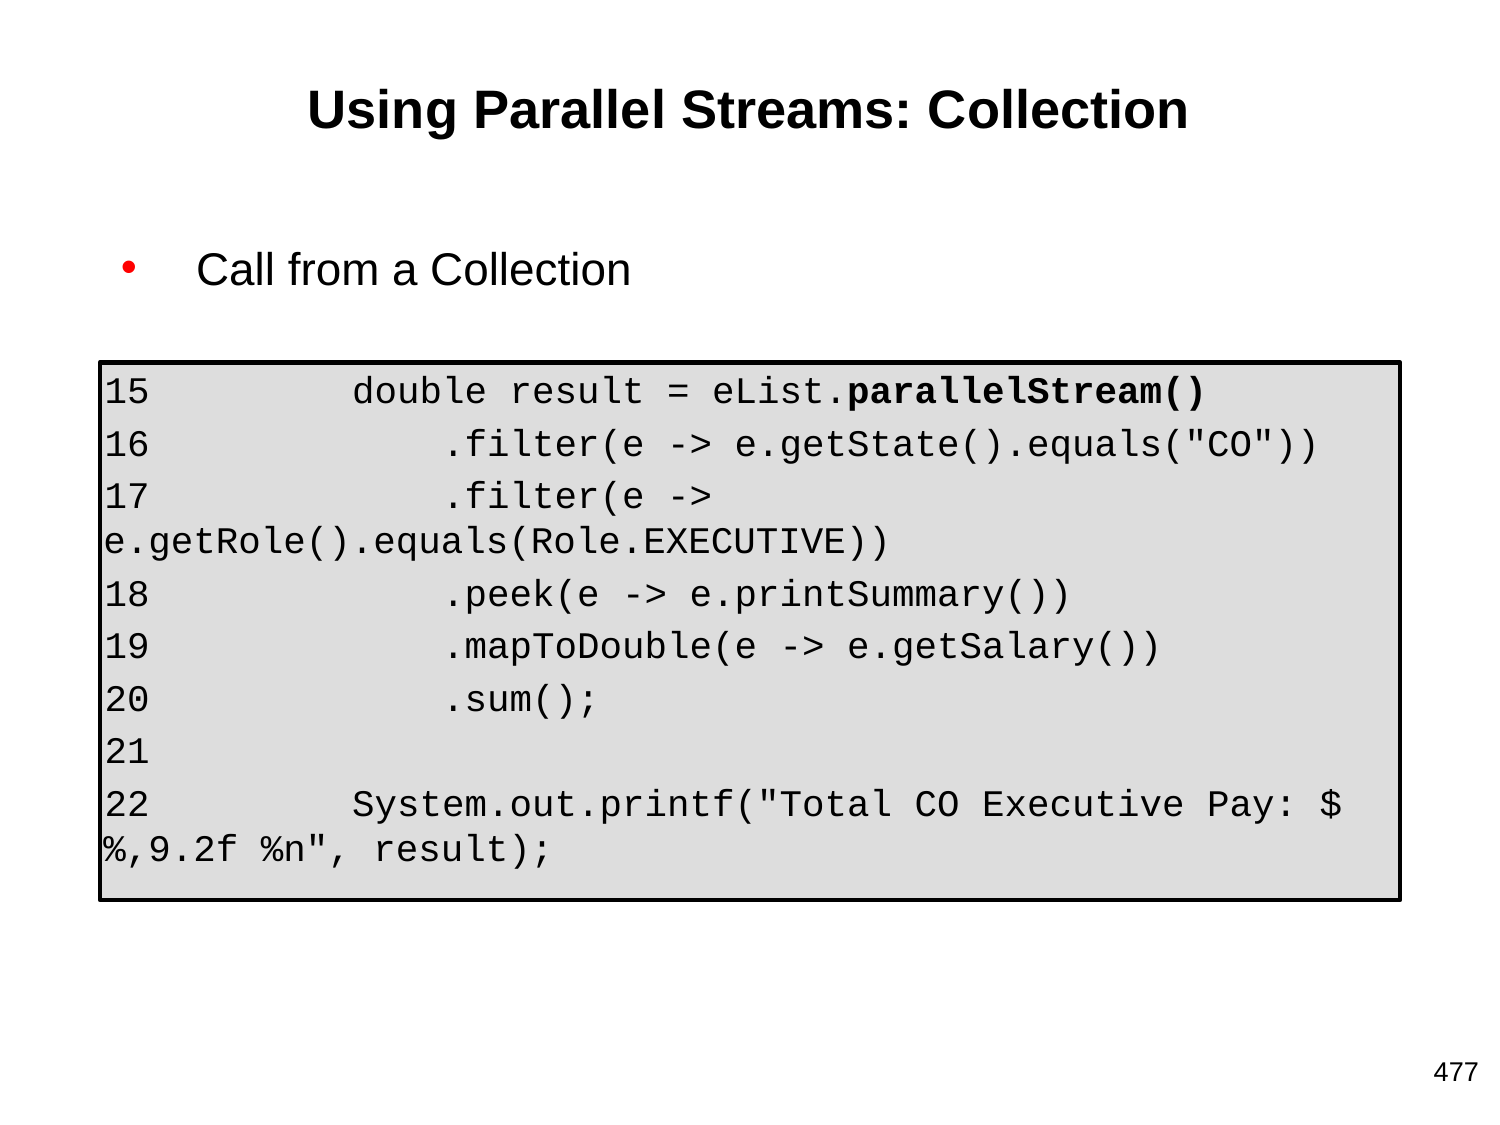

# Using Parallel Streams: Collection
Call from a Collection

15         double result = eList.parallelStream()
16             .filter(e -> e.getState().equals("CO"))
17             .filter(e -> e.getRole().equals(Role.EXECUTIVE))
18             .peek(e -> e.printSummary())
19             .mapToDouble(e -> e.getSalary())
20             .sum();
21
22         System.out.printf("Total CO Executive Pay: $%,9.2f %n", result);

477